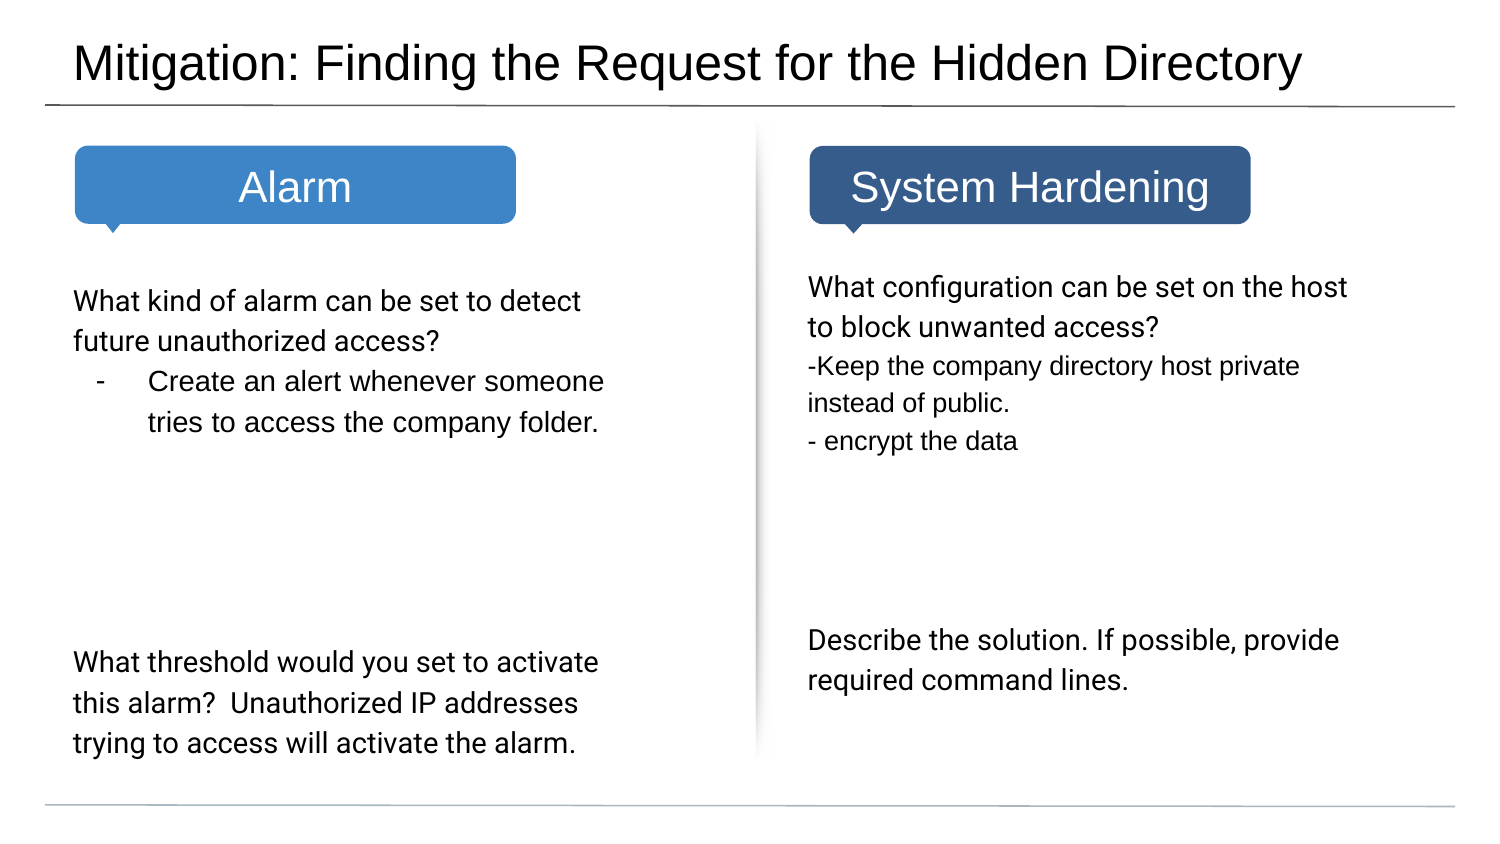

# Mitigation: Finding the Request for the Hidden Directory
What configuration can be set on the host to block unwanted access?
-Keep the company directory host private instead of public.
- encrypt the data

Describe the solution. If possible, provide required command lines.

What kind of alarm can be set to detect future unauthorized access?
Create an alert whenever someone tries to access the company folder.

What threshold would you set to activate this alarm?  Unauthorized IP addresses trying to access will activate the alarm.